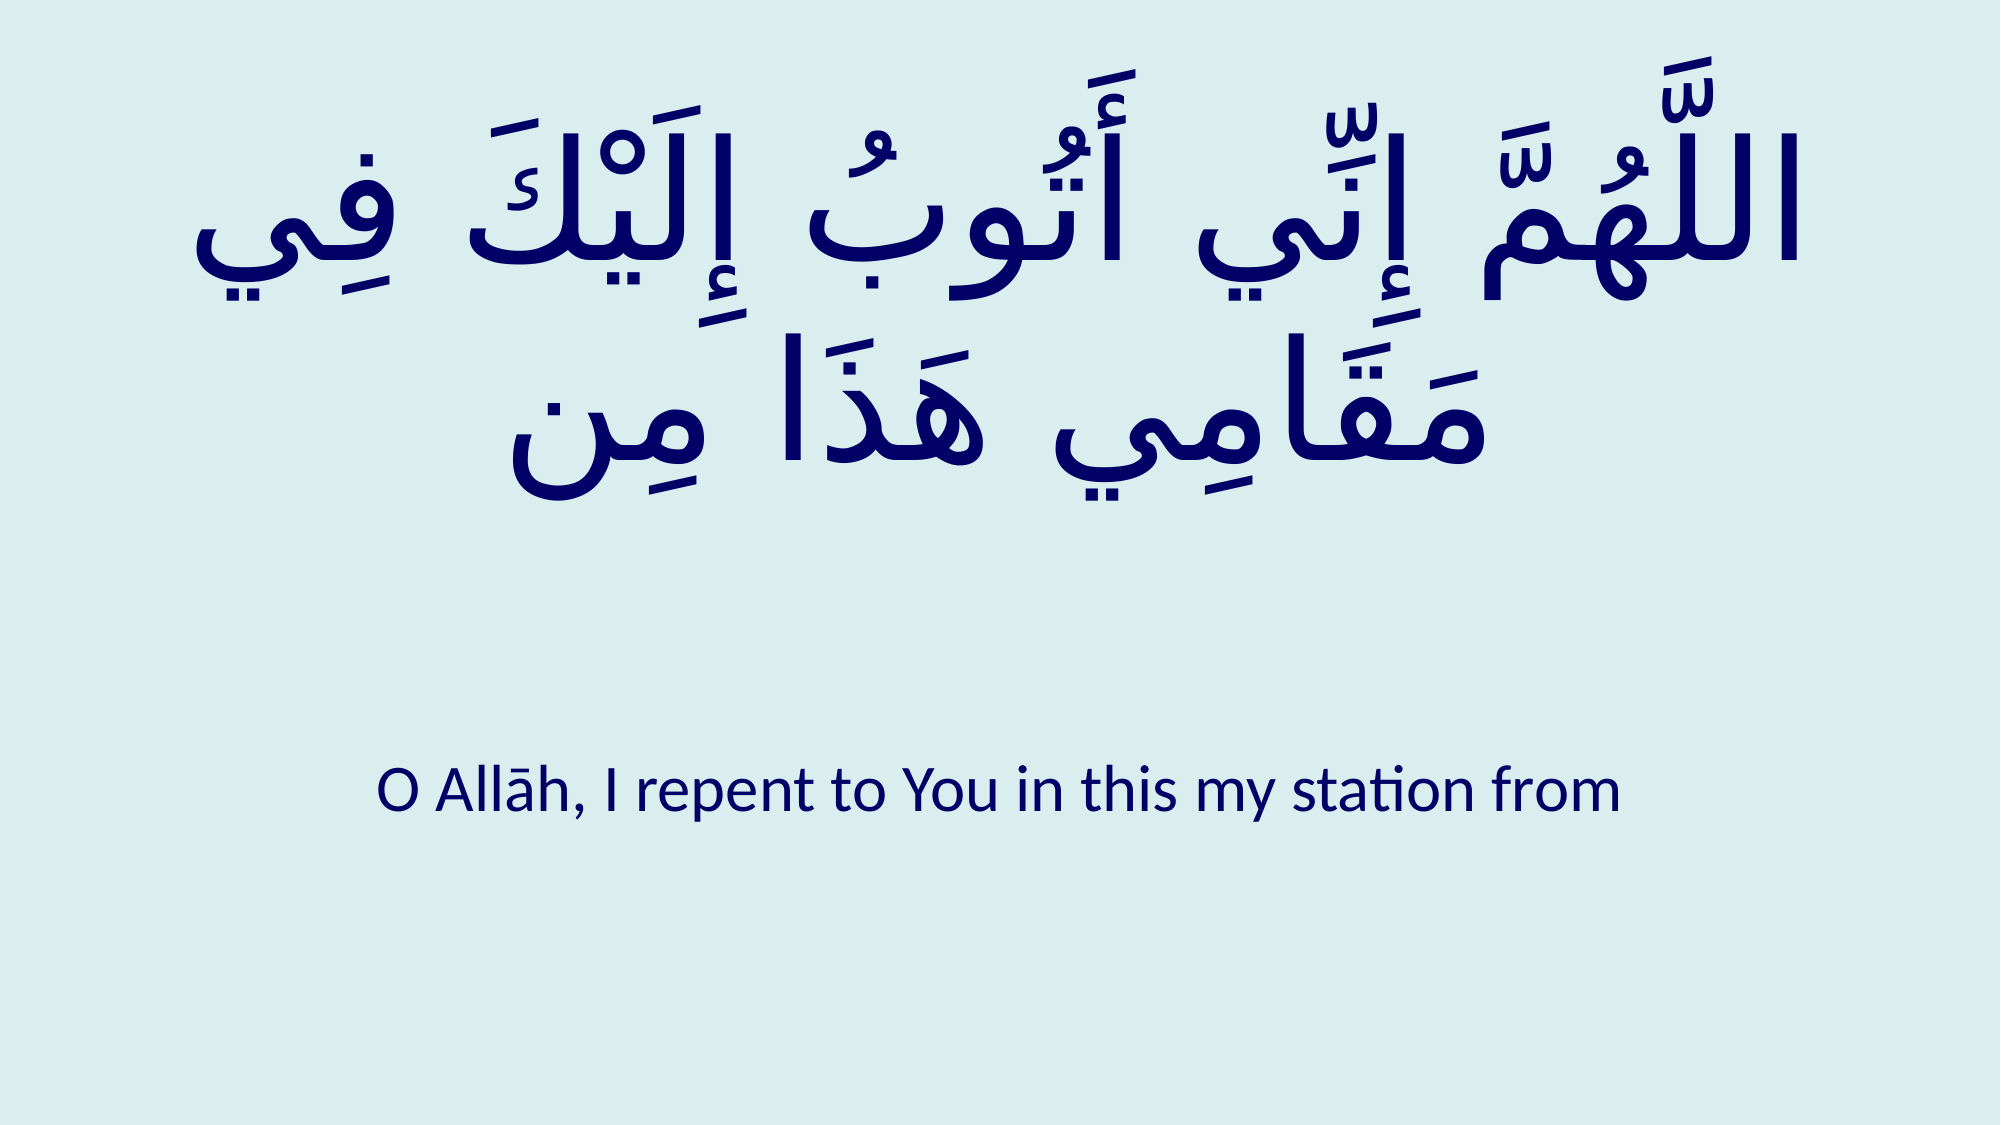

# اللَّهُمَّ إِنِّي أَتُوبُ إِلَيْكَ فِي مَقَامِي هَذَا مِن
O Allāh, I repent to You in this my station from